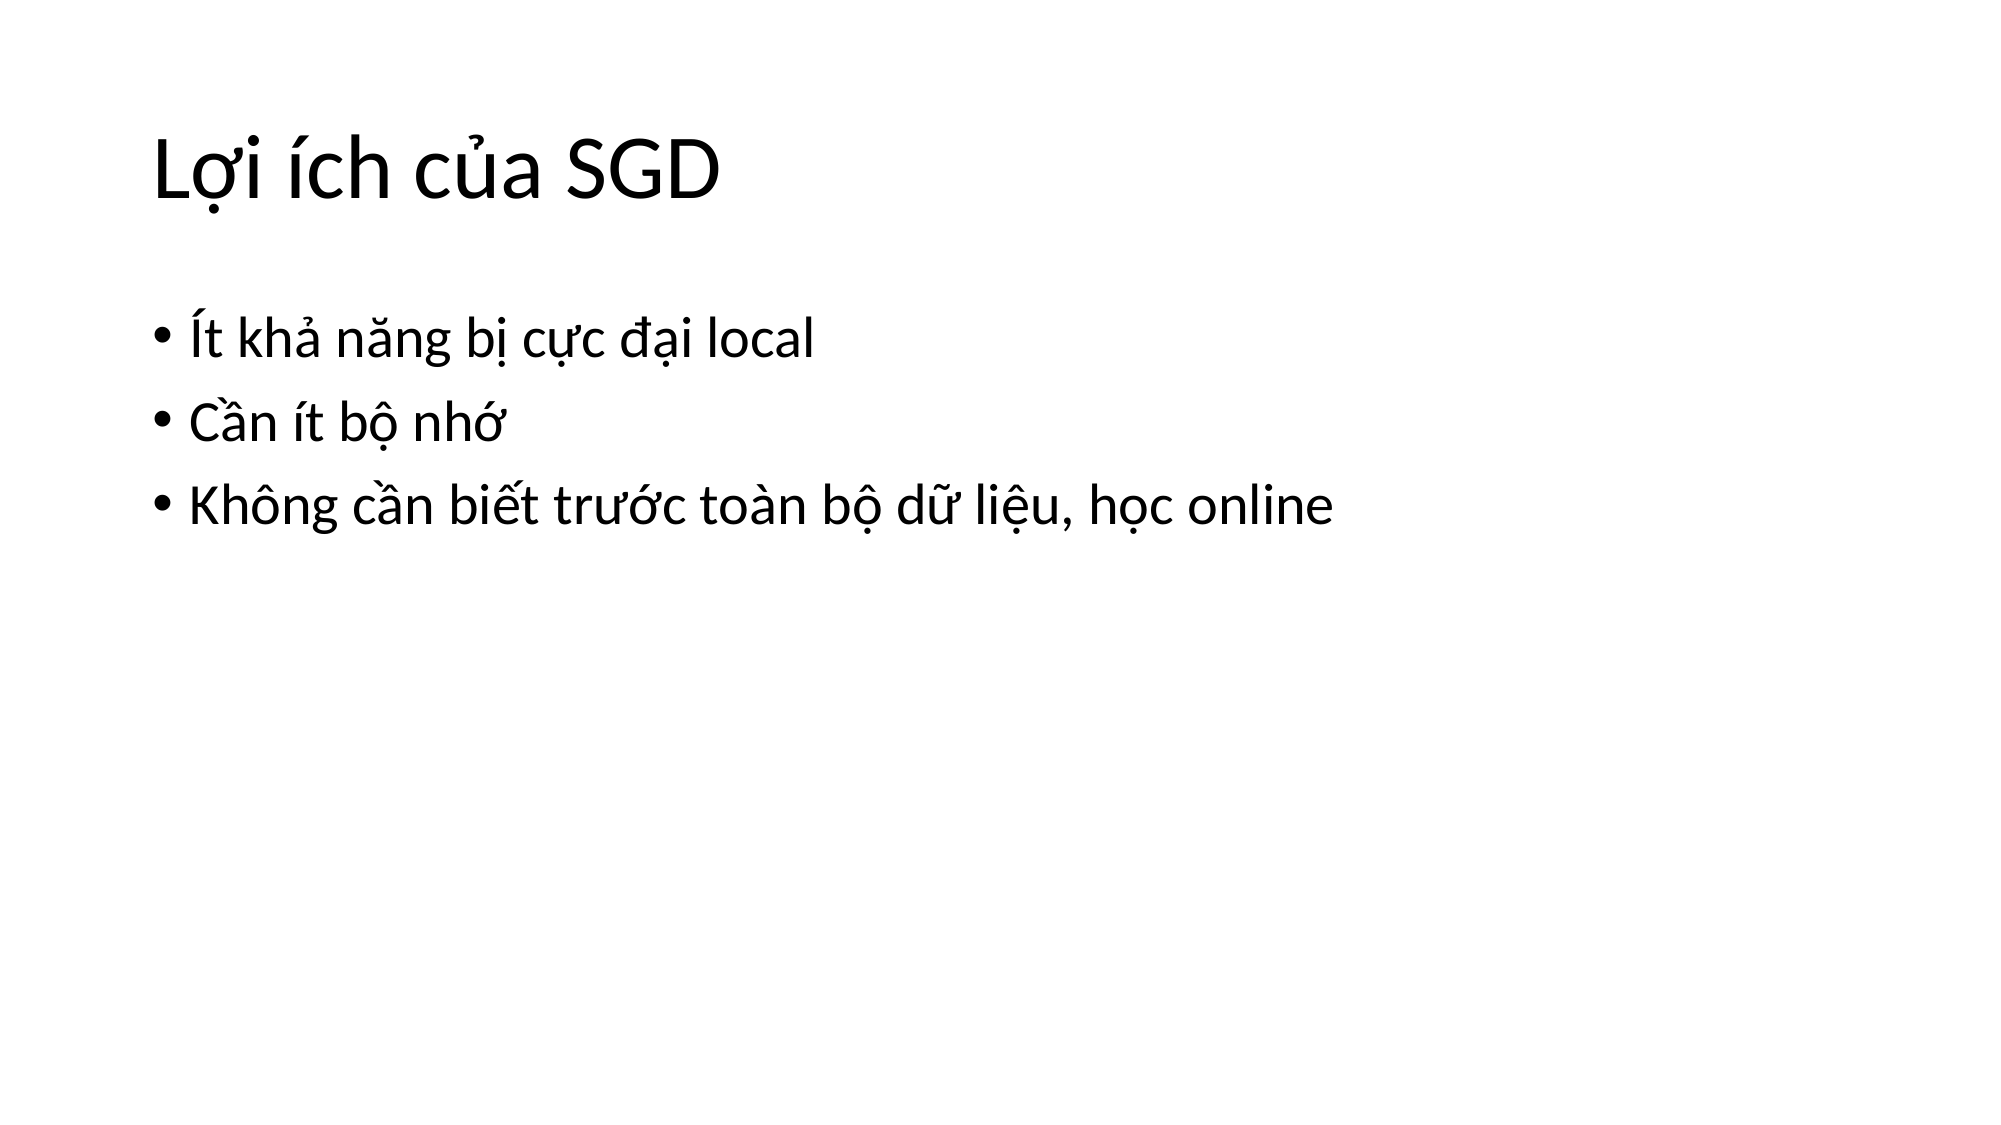

# Lợi ích của SGD
Ít khả năng bị cực đại local
Cần ít bộ nhớ
Không cần biết trước toàn bộ dữ liệu, học online